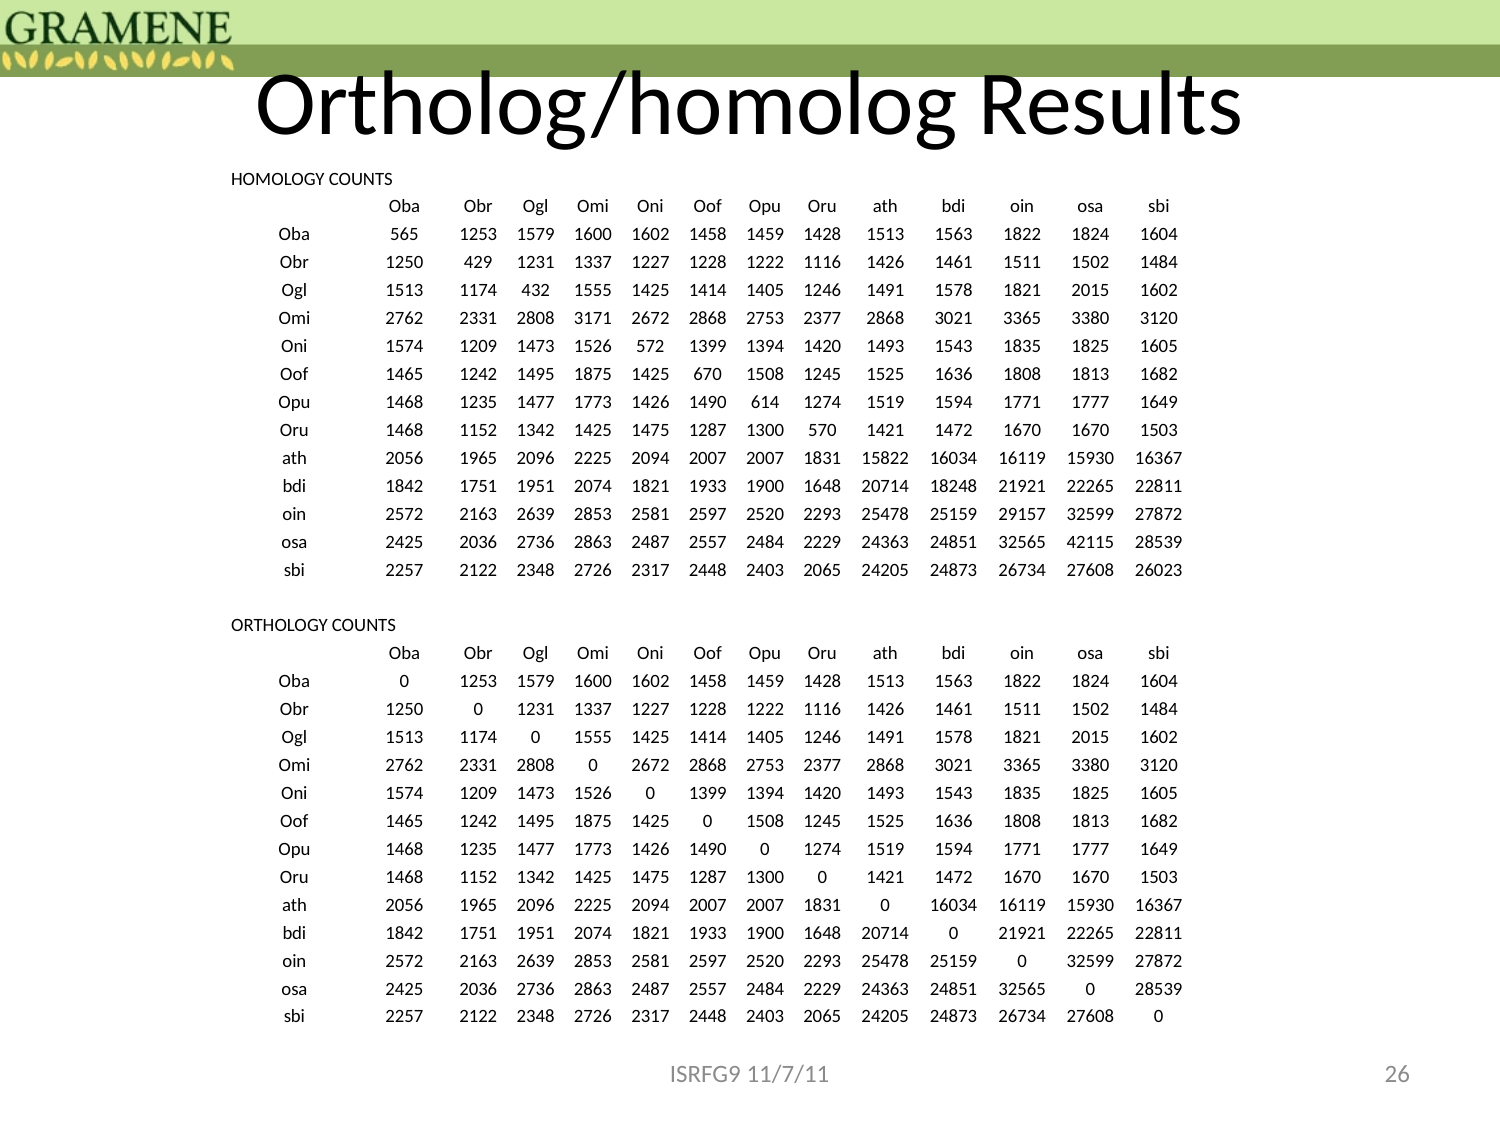

# Ortholog/homolog Results
| HOMOLOGY COUNTS |  |  |  |  |  |  |  |  |  |  |  |  |  |
| --- | --- | --- | --- | --- | --- | --- | --- | --- | --- | --- | --- | --- | --- |
|  | Oba | Obr | Ogl | Omi | Oni | Oof | Opu | Oru | ath | bdi | oin | osa | sbi |
| Oba | 565 | 1253 | 1579 | 1600 | 1602 | 1458 | 1459 | 1428 | 1513 | 1563 | 1822 | 1824 | 1604 |
| Obr | 1250 | 429 | 1231 | 1337 | 1227 | 1228 | 1222 | 1116 | 1426 | 1461 | 1511 | 1502 | 1484 |
| Ogl | 1513 | 1174 | 432 | 1555 | 1425 | 1414 | 1405 | 1246 | 1491 | 1578 | 1821 | 2015 | 1602 |
| Omi | 2762 | 2331 | 2808 | 3171 | 2672 | 2868 | 2753 | 2377 | 2868 | 3021 | 3365 | 3380 | 3120 |
| Oni | 1574 | 1209 | 1473 | 1526 | 572 | 1399 | 1394 | 1420 | 1493 | 1543 | 1835 | 1825 | 1605 |
| Oof | 1465 | 1242 | 1495 | 1875 | 1425 | 670 | 1508 | 1245 | 1525 | 1636 | 1808 | 1813 | 1682 |
| Opu | 1468 | 1235 | 1477 | 1773 | 1426 | 1490 | 614 | 1274 | 1519 | 1594 | 1771 | 1777 | 1649 |
| Oru | 1468 | 1152 | 1342 | 1425 | 1475 | 1287 | 1300 | 570 | 1421 | 1472 | 1670 | 1670 | 1503 |
| ath | 2056 | 1965 | 2096 | 2225 | 2094 | 2007 | 2007 | 1831 | 15822 | 16034 | 16119 | 15930 | 16367 |
| bdi | 1842 | 1751 | 1951 | 2074 | 1821 | 1933 | 1900 | 1648 | 20714 | 18248 | 21921 | 22265 | 22811 |
| oin | 2572 | 2163 | 2639 | 2853 | 2581 | 2597 | 2520 | 2293 | 25478 | 25159 | 29157 | 32599 | 27872 |
| osa | 2425 | 2036 | 2736 | 2863 | 2487 | 2557 | 2484 | 2229 | 24363 | 24851 | 32565 | 42115 | 28539 |
| sbi | 2257 | 2122 | 2348 | 2726 | 2317 | 2448 | 2403 | 2065 | 24205 | 24873 | 26734 | 27608 | 26023 |
|  |  |  |  |  |  |  |  |  |  |  |  |  |  |
| ORTHOLOGY COUNTS |  |  |  |  |  |  |  |  |  |  |  |  |  |
|  | Oba | Obr | Ogl | Omi | Oni | Oof | Opu | Oru | ath | bdi | oin | osa | sbi |
| Oba | 0 | 1253 | 1579 | 1600 | 1602 | 1458 | 1459 | 1428 | 1513 | 1563 | 1822 | 1824 | 1604 |
| Obr | 1250 | 0 | 1231 | 1337 | 1227 | 1228 | 1222 | 1116 | 1426 | 1461 | 1511 | 1502 | 1484 |
| Ogl | 1513 | 1174 | 0 | 1555 | 1425 | 1414 | 1405 | 1246 | 1491 | 1578 | 1821 | 2015 | 1602 |
| Omi | 2762 | 2331 | 2808 | 0 | 2672 | 2868 | 2753 | 2377 | 2868 | 3021 | 3365 | 3380 | 3120 |
| Oni | 1574 | 1209 | 1473 | 1526 | 0 | 1399 | 1394 | 1420 | 1493 | 1543 | 1835 | 1825 | 1605 |
| Oof | 1465 | 1242 | 1495 | 1875 | 1425 | 0 | 1508 | 1245 | 1525 | 1636 | 1808 | 1813 | 1682 |
| Opu | 1468 | 1235 | 1477 | 1773 | 1426 | 1490 | 0 | 1274 | 1519 | 1594 | 1771 | 1777 | 1649 |
| Oru | 1468 | 1152 | 1342 | 1425 | 1475 | 1287 | 1300 | 0 | 1421 | 1472 | 1670 | 1670 | 1503 |
| ath | 2056 | 1965 | 2096 | 2225 | 2094 | 2007 | 2007 | 1831 | 0 | 16034 | 16119 | 15930 | 16367 |
| bdi | 1842 | 1751 | 1951 | 2074 | 1821 | 1933 | 1900 | 1648 | 20714 | 0 | 21921 | 22265 | 22811 |
| oin | 2572 | 2163 | 2639 | 2853 | 2581 | 2597 | 2520 | 2293 | 25478 | 25159 | 0 | 32599 | 27872 |
| osa | 2425 | 2036 | 2736 | 2863 | 2487 | 2557 | 2484 | 2229 | 24363 | 24851 | 32565 | 0 | 28539 |
| sbi | 2257 | 2122 | 2348 | 2726 | 2317 | 2448 | 2403 | 2065 | 24205 | 24873 | 26734 | 27608 | 0 |
ISRFG9 11/7/11
26